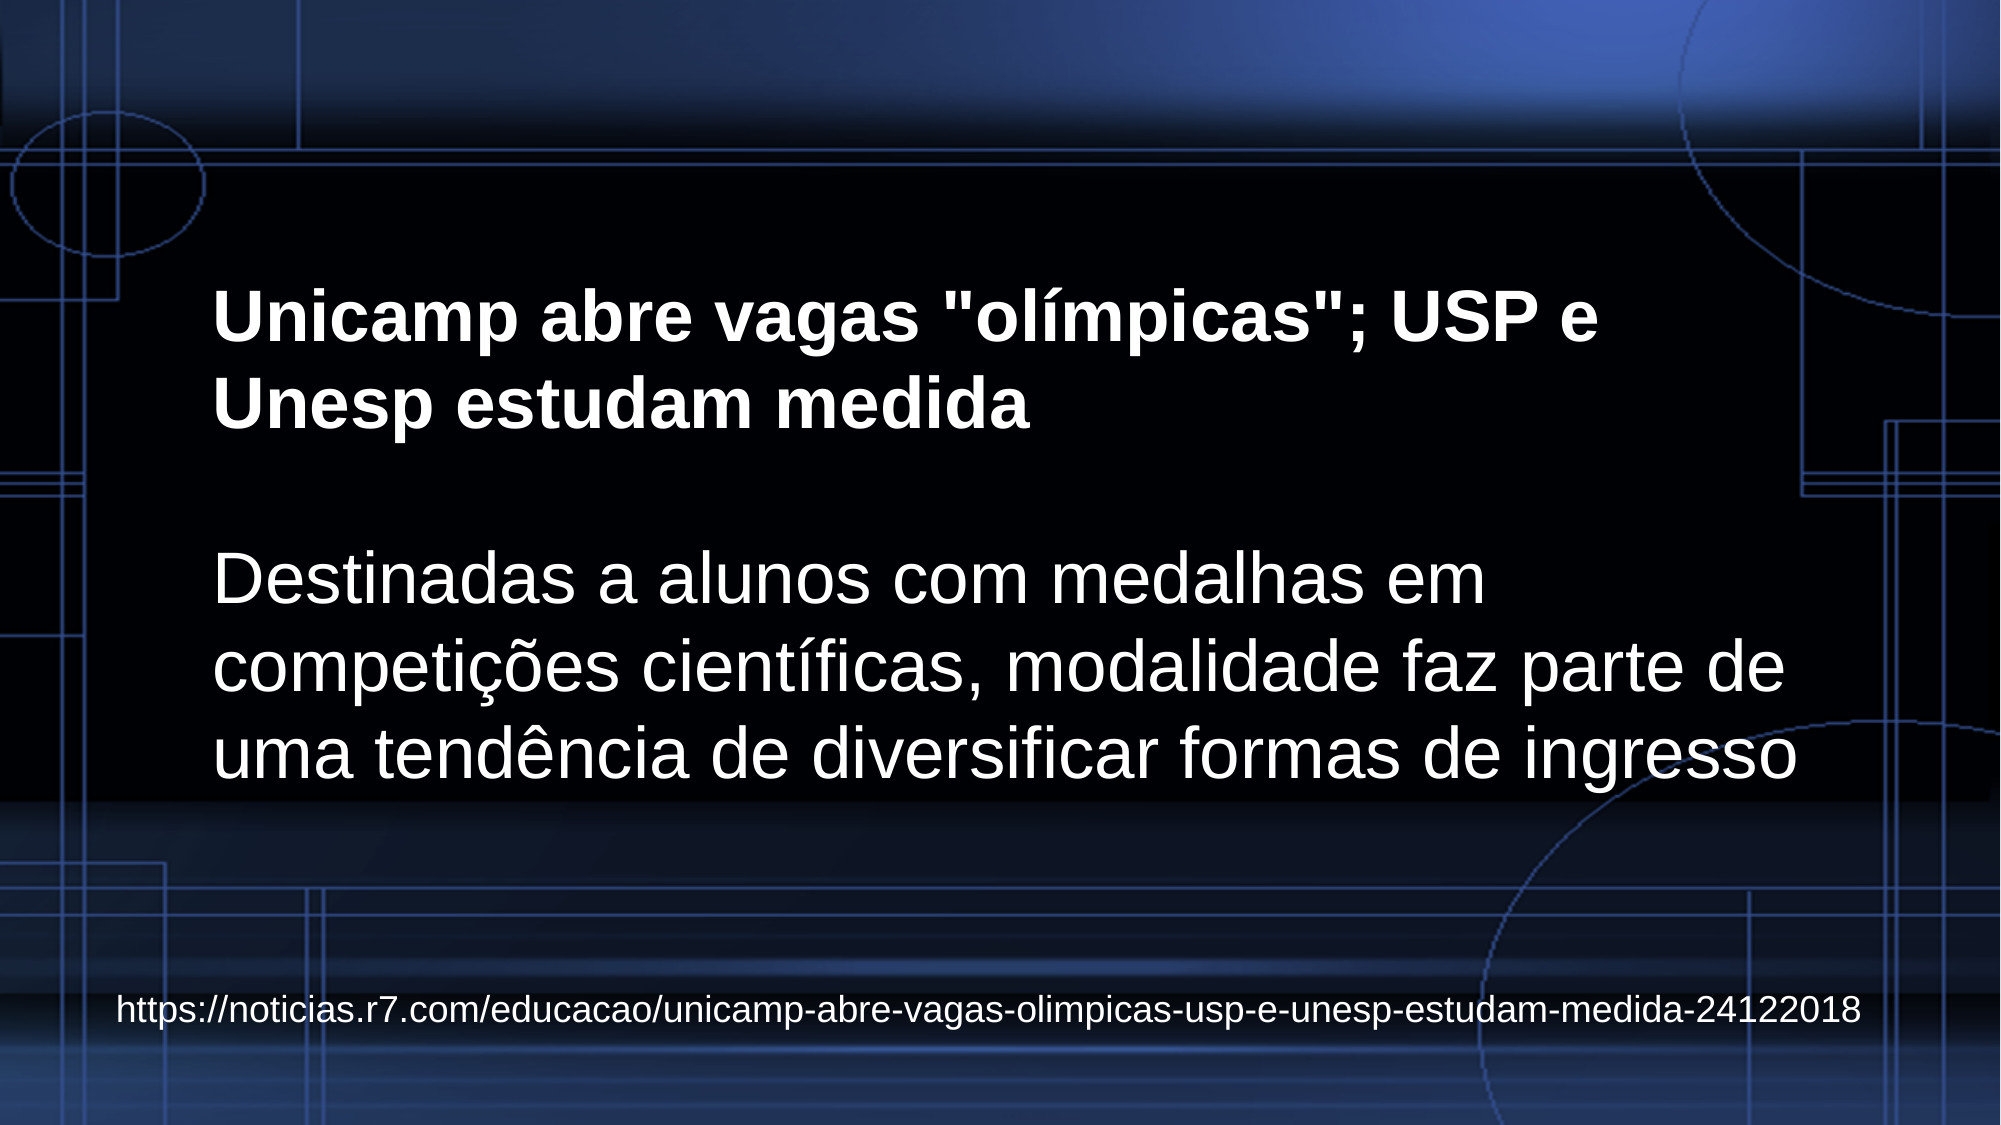

Unicamp abre vagas "olímpicas"; USP e Unesp estudam medida

Destinadas a alunos com medalhas em competições científicas, modalidade faz parte de uma tendência de diversificar formas de ingresso

https://noticias.r7.com/educacao/unicamp-abre-vagas-olimpicas-usp-e-unesp-estudam-medida-24122018